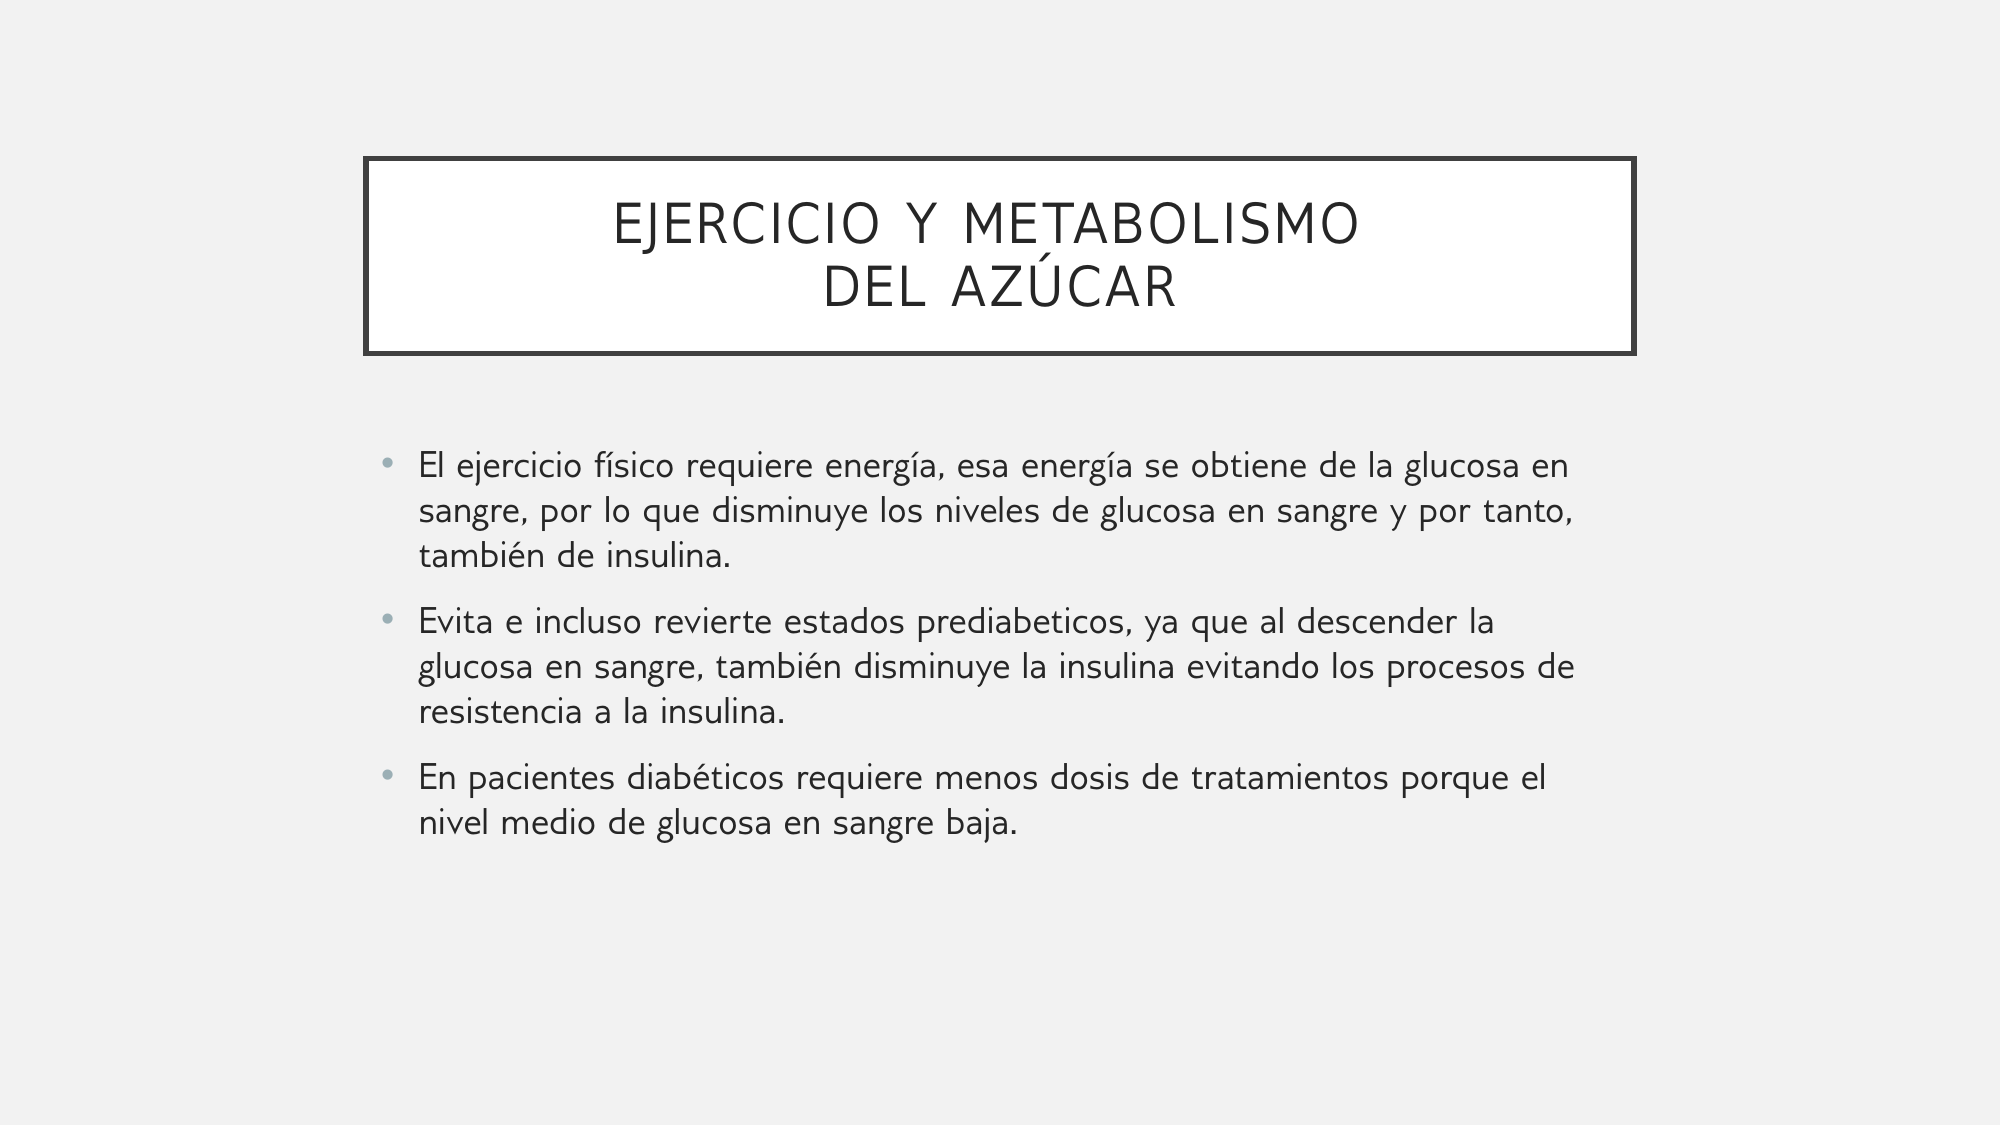

# Ejercicio y metabolismo del azúcar
El ejercicio físico requiere energía, esa energía se obtiene de la glucosa en sangre, por lo que disminuye los niveles de glucosa en sangre y por tanto, también de insulina.
Evita e incluso revierte estados prediabeticos, ya que al descender la glucosa en sangre, también disminuye la insulina evitando los procesos de resistencia a la insulina.
En pacientes diabéticos requiere menos dosis de tratamientos porque el nivel medio de glucosa en sangre baja.